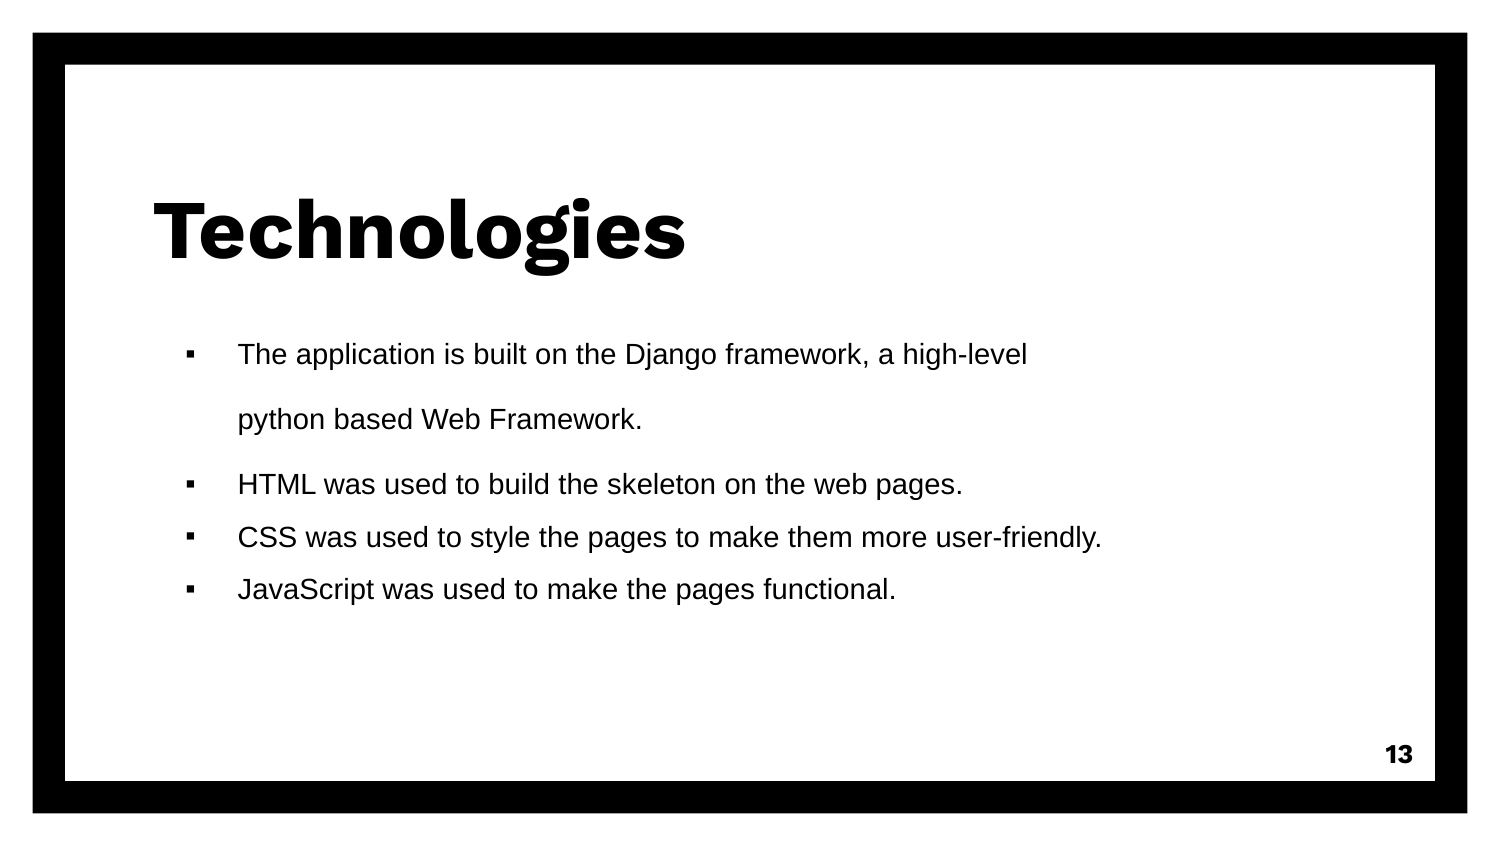

# Technologies
The application is built on the Django framework, a high-level
python based Web Framework.
HTML was used to build the skeleton on the web pages.
CSS was used to style the pages to make them more user-friendly.
JavaScript was used to make the pages functional.

13